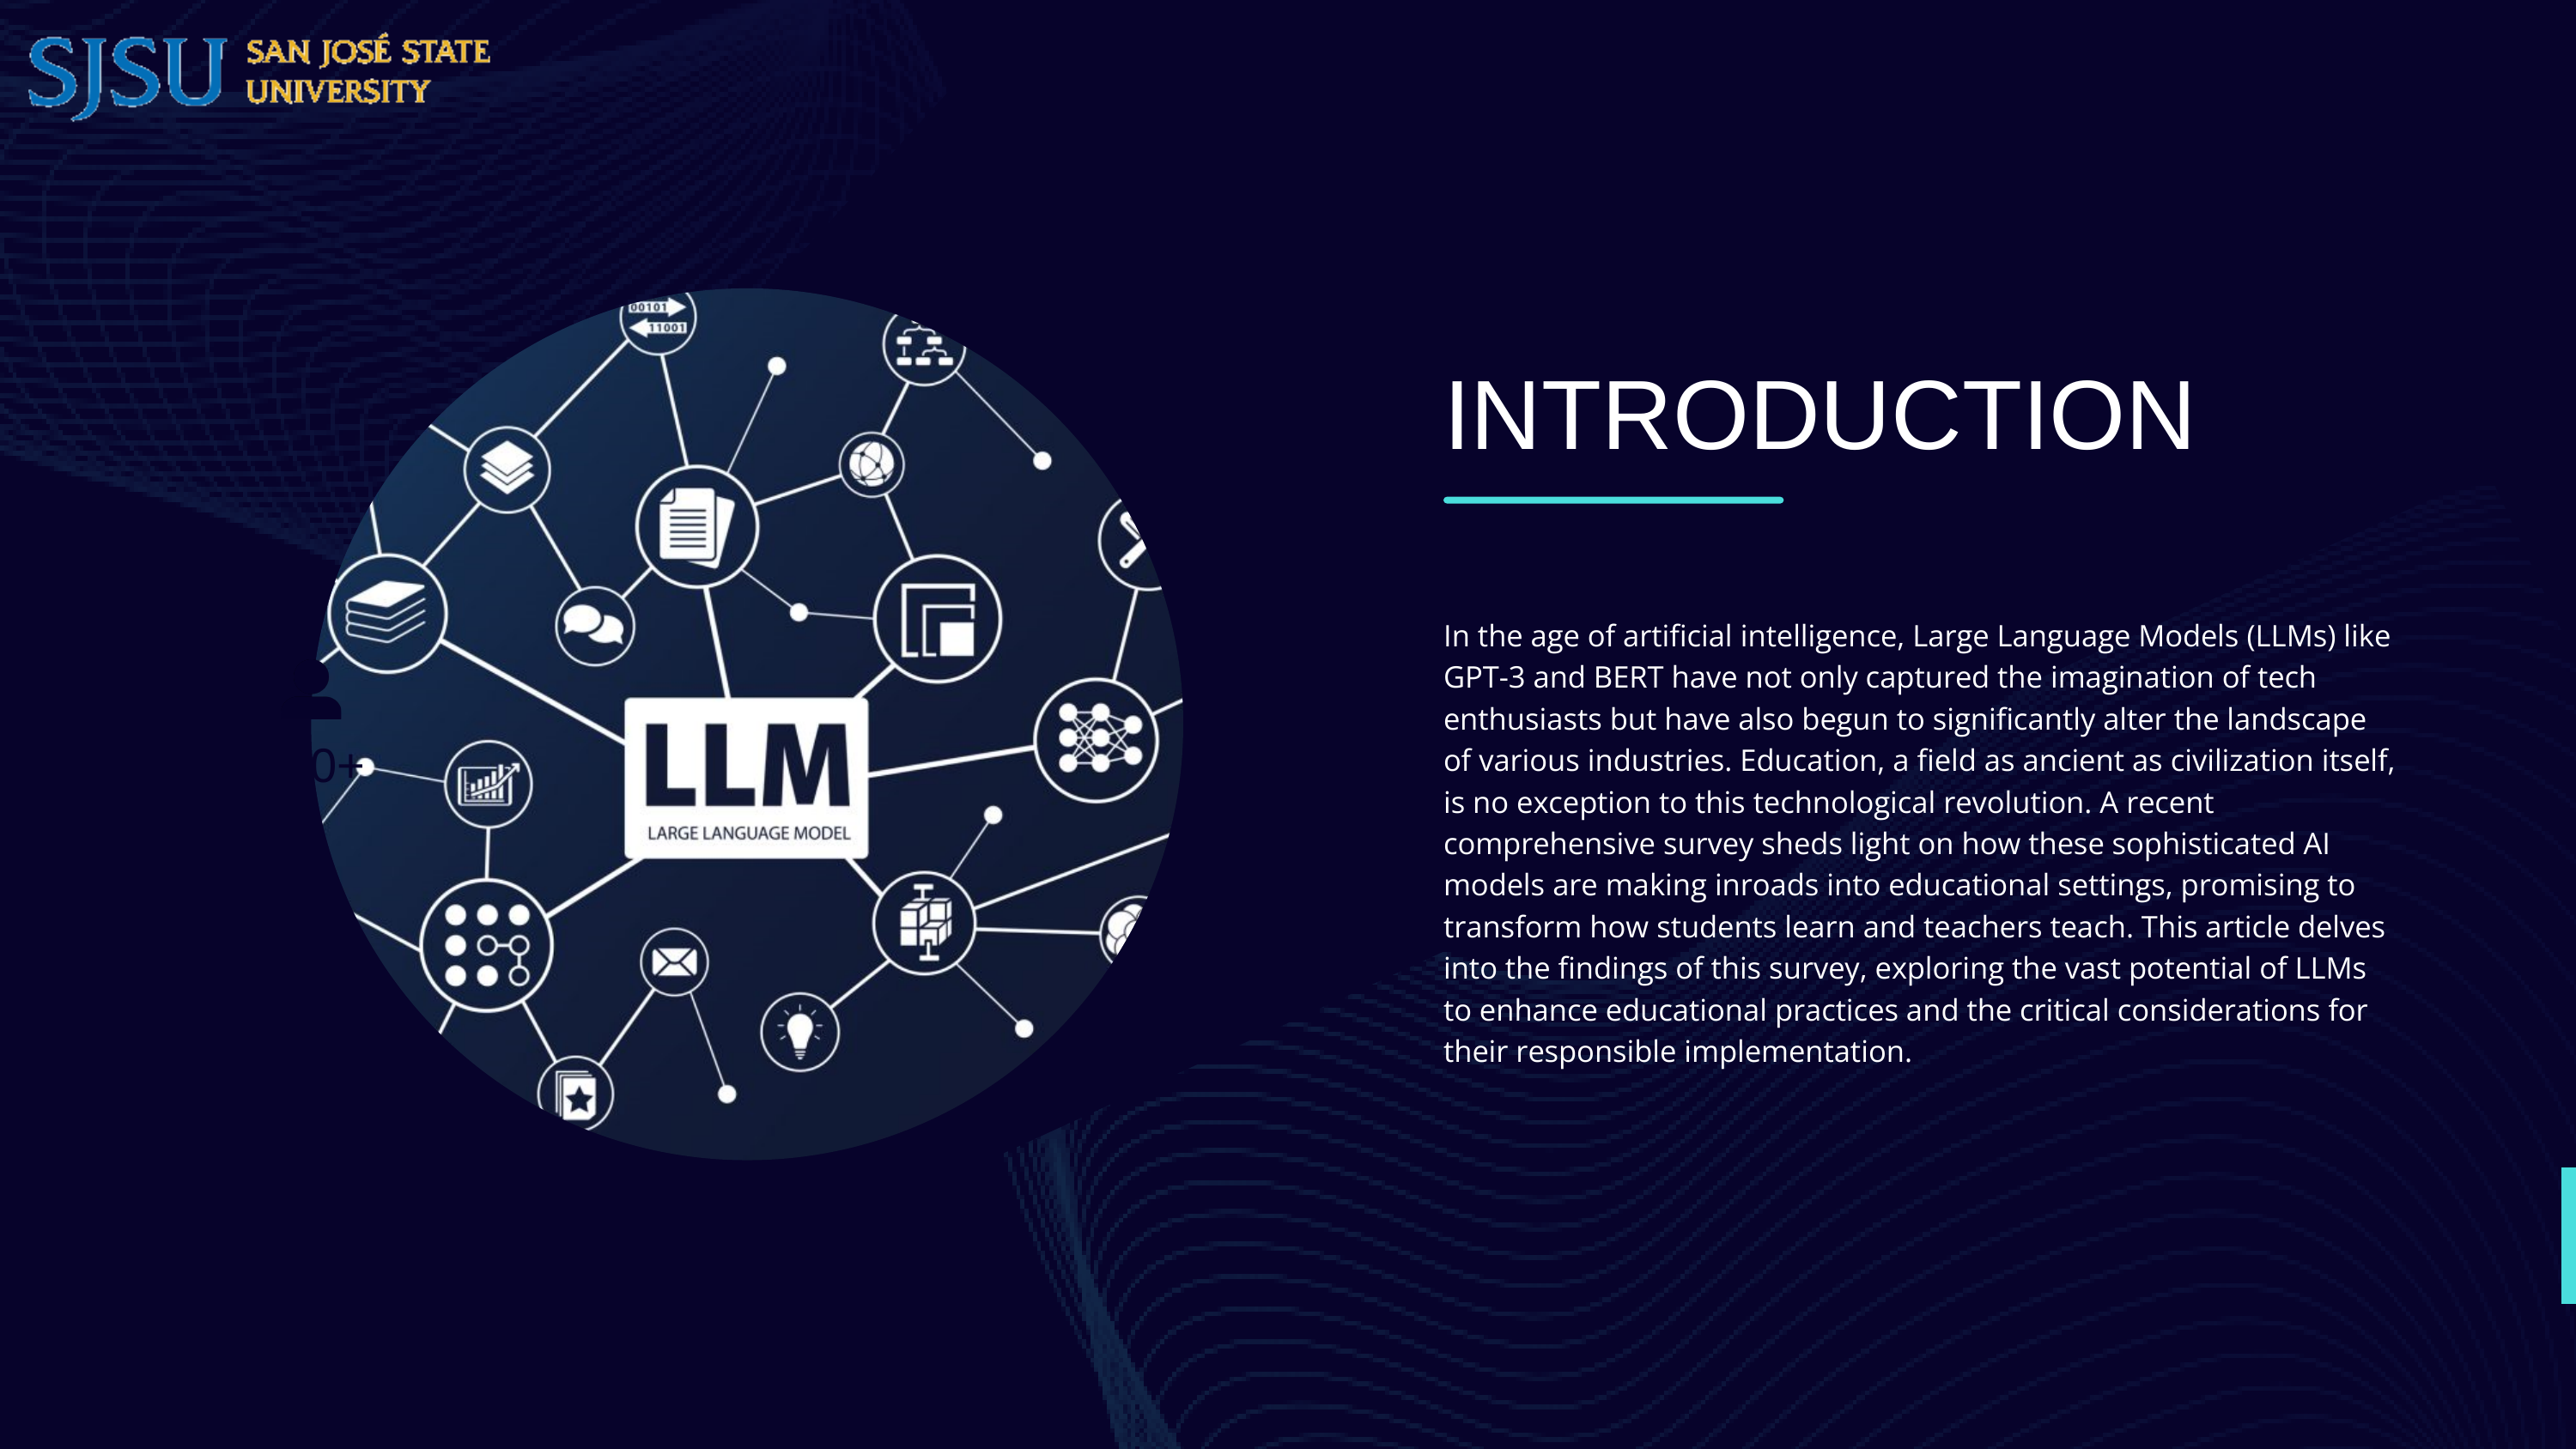

INTRODUCTION

In the age of artificial intelligence, Large Language Models (LLMs) like GPT-3 and BERT have not only captured the imagination of tech enthusiasts but have also begun to significantly alter the landscape of various industries. Education, a field as ancient as civilization itself, is no exception to this technological revolution. A recent comprehensive survey sheds light on how these sophisticated AI models are making inroads into educational settings, promising to transform how students learn and teachers teach. This article delves into the findings of this survey, exploring the vast potential of LLMs to enhance educational practices and the critical considerations for their responsible implementation.

120+